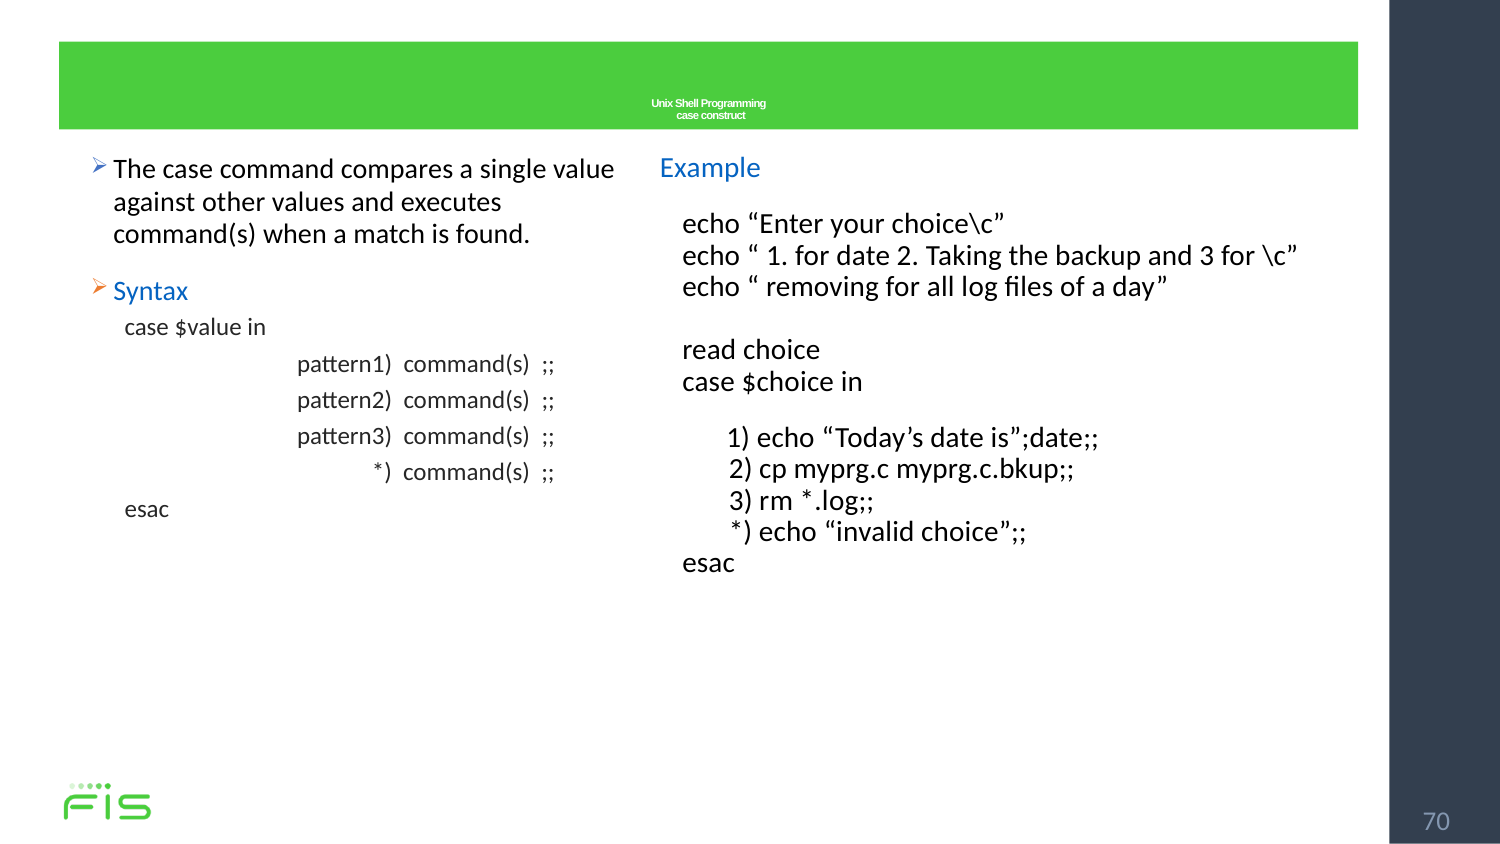

# Unix Shell Programming case construct
Example
 	echo “Enter your choice\c”
echo “ 1. for date 2. Taking the backup and 3 for \c”
echo “ removing for all log files of a day”
read choice
case $choice in
          1) echo “Today’s date is”;date;;
       2) cp myprg.c myprg.c.bkup;;
       3) rm *.log;;
       *) echo “invalid choice”;;
esac
The case command compares a single value against other values and executes command(s) when a match is found.
Syntax
case $value in
		pattern1)  command(s)  ;;
		pattern2)  command(s)  ;;
		pattern3)  command(s)  ;;
	  	             *)  command(s)  ;;
esac

70